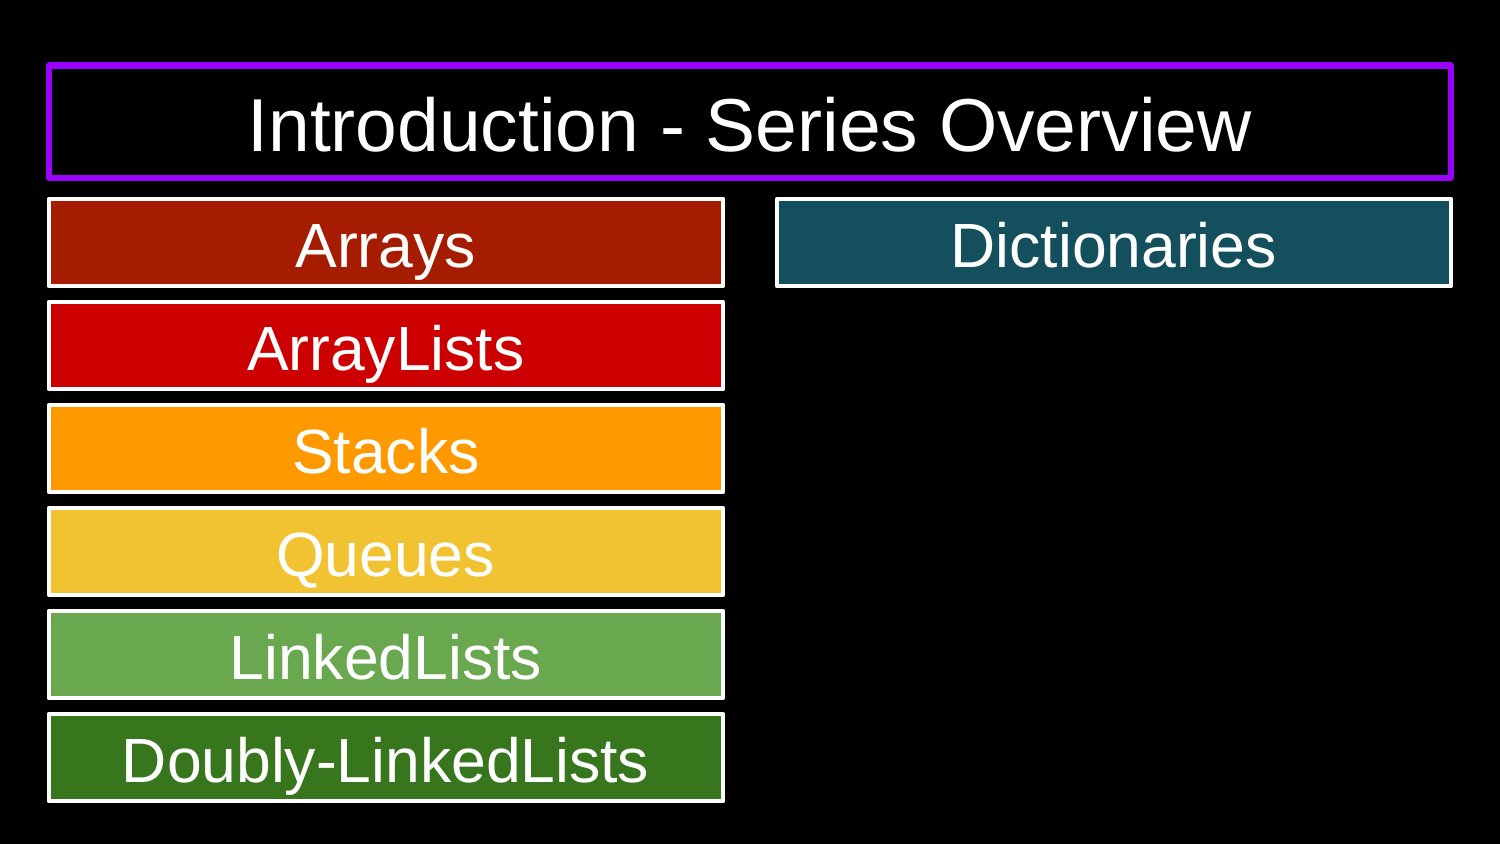

# Introduction - Series Overview
Dictionaries
Arrays
ArrayLists
Stacks
Queues
LinkedLists
Doubly-LinkedLists